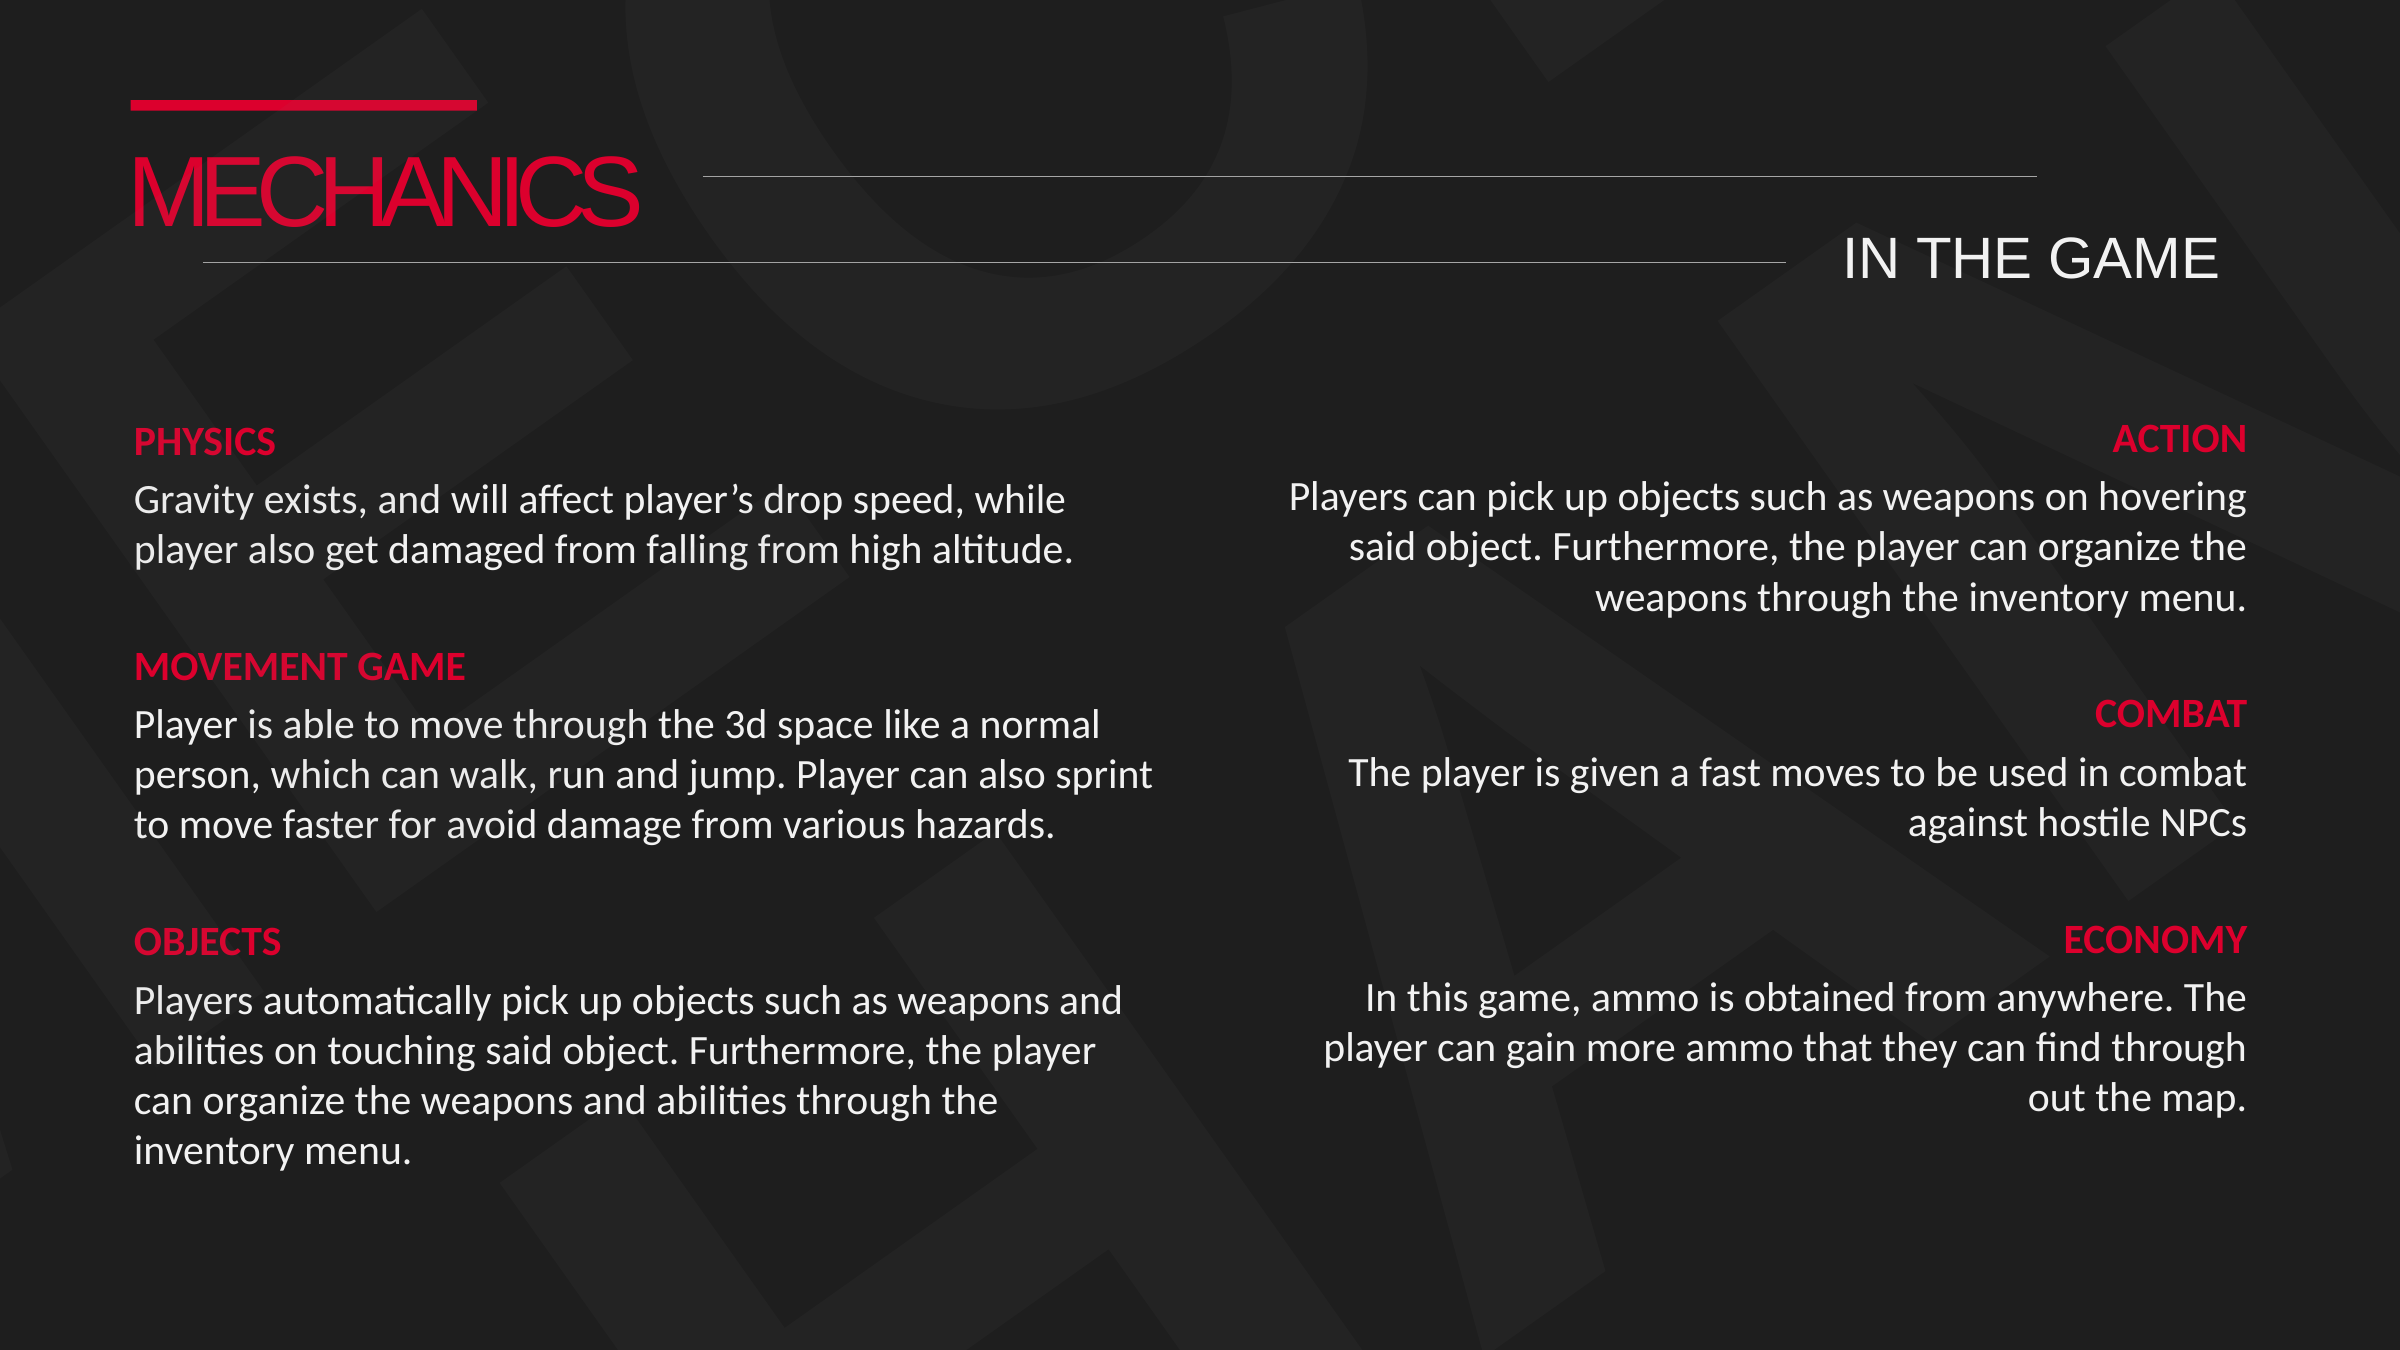

MECH

MECHANICS
HANI
IN THE GAME
ACTION
Players can pick up objects such as weapons on hovering said object. Furthermore, the player can organize the weapons through the inventory menu.

COMBAT
The player is given a fast moves to be used in combat against hostile NPCs

ECONOMY
In this game, ammo is obtained from anywhere. The player can gain more ammo that they can find through out the map.

PHYSICS
Gravity exists, and will affect player’s drop speed, while player also get damaged from falling from high altitude.

MOVEMENT GAME
Player is able to move through the 3d space like a normal person, which can walk, run and jump. Player can also sprint to move faster for avoid damage from various hazards.

OBJECTS
Players automatically pick up objects such as weapons and abilities on touching said object. Furthermore, the player can organize the weapons and abilities through the inventory menu.